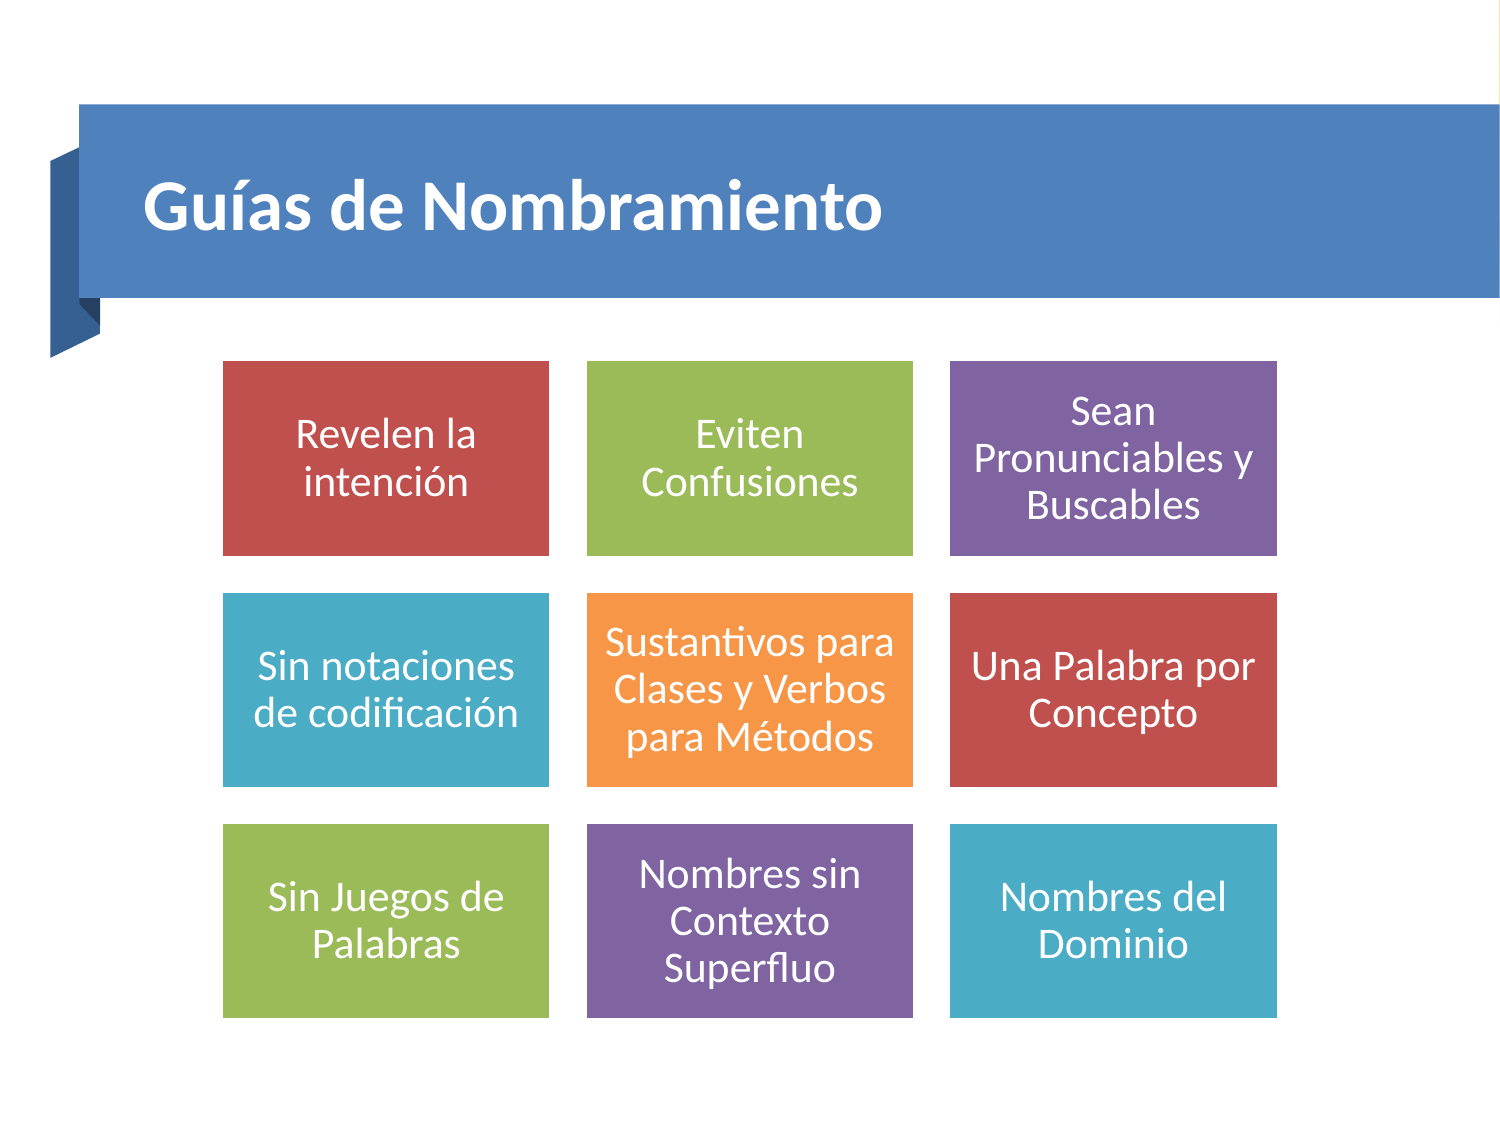

# Guías de Nombramiento

Revelen la intención
Eviten Confusiones
Sean Pronunciables y Buscables
Sin notaciones de codificación
Sustantivos para Clases y Verbos para Métodos
Una Palabra por Concepto
Sin Juegos de Palabras
Nombres sin Contexto Superfluo
Nombres del Dominio